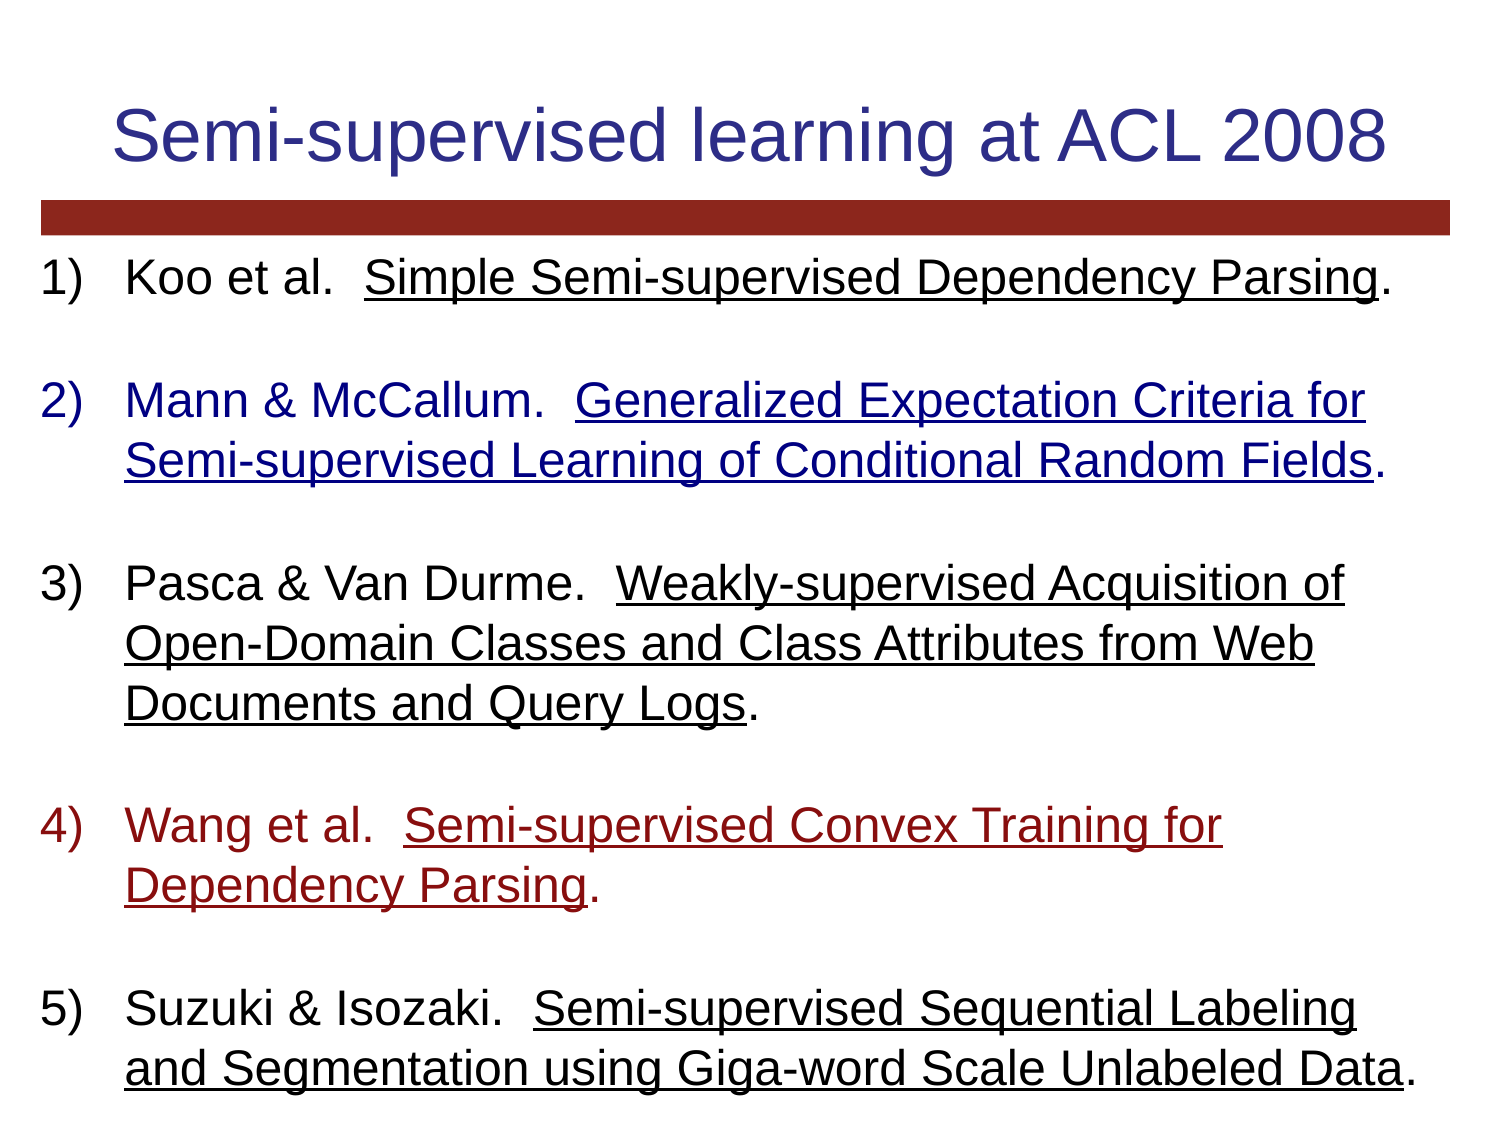

# Semi-supervised learning at ACL 2008
Koo et al.  Simple Semi-supervised Dependency Parsing.
Mann & McCallum.  Generalized Expectation Criteria for Semi-supervised Learning of Conditional Random Fields.
Pasca & Van Durme.  Weakly-supervised Acquisition of Open-Domain Classes and Class Attributes from Web Documents and Query Logs.
Wang et al.  Semi-supervised Convex Training for Dependency Parsing.
Suzuki & Isozaki.  Semi-supervised Sequential Labeling and Segmentation using Giga-word Scale Unlabeled Data.